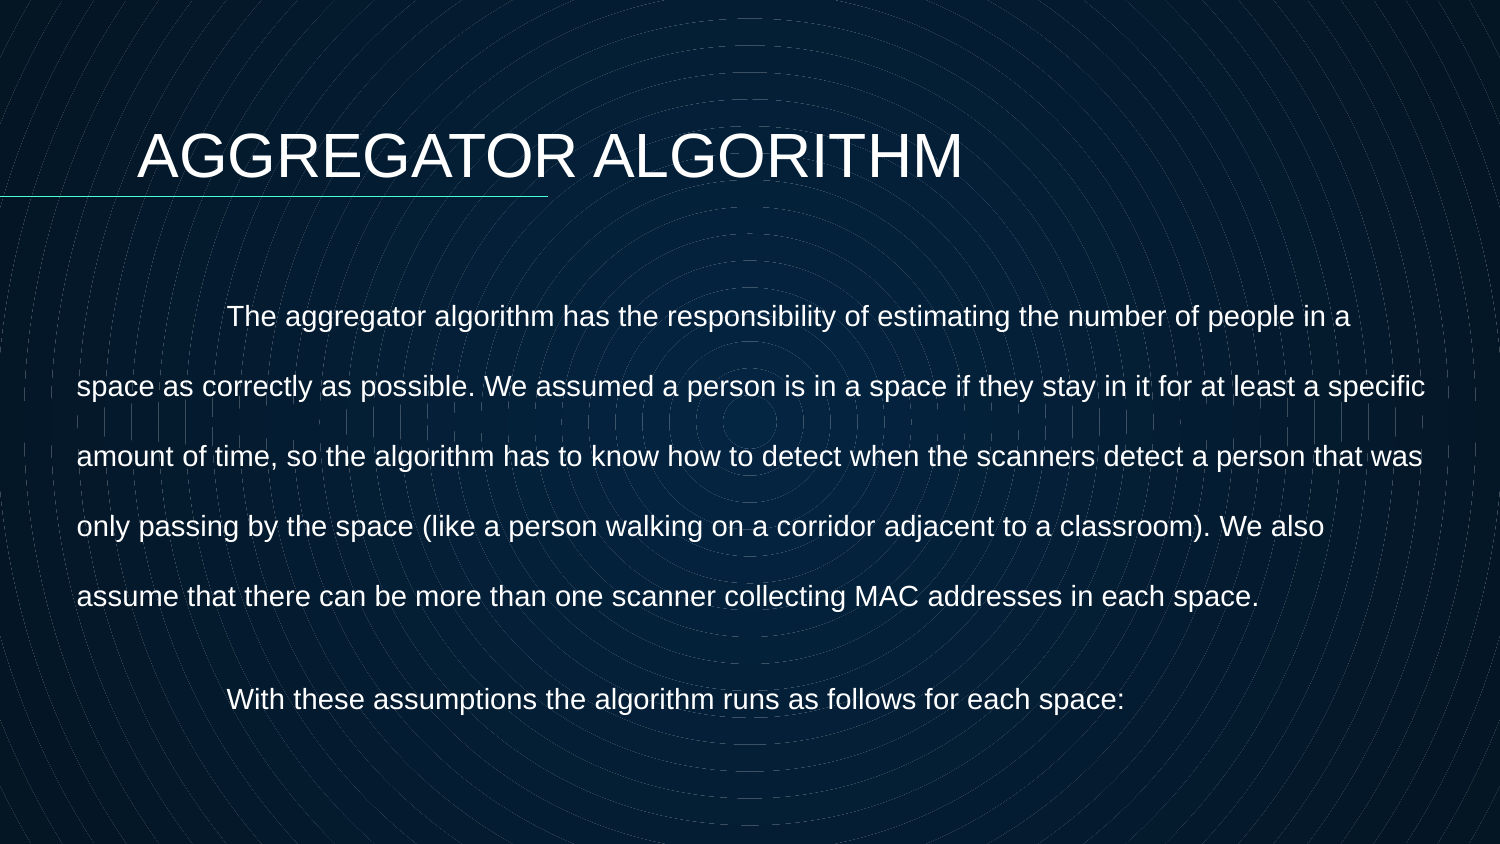

AGGREGATOR ALGORITHM
	The aggregator algorithm has the responsibility of estimating the number of people in a space as correctly as possible. We assumed a person is in a space if they stay in it for at least a specific amount of time, so the algorithm has to know how to detect when the scanners detect a person that was only passing by the space (like a person walking on a corridor adjacent to a classroom). We also assume that there can be more than one scanner collecting MAC addresses in each space.
	With these assumptions the algorithm runs as follows for each space: